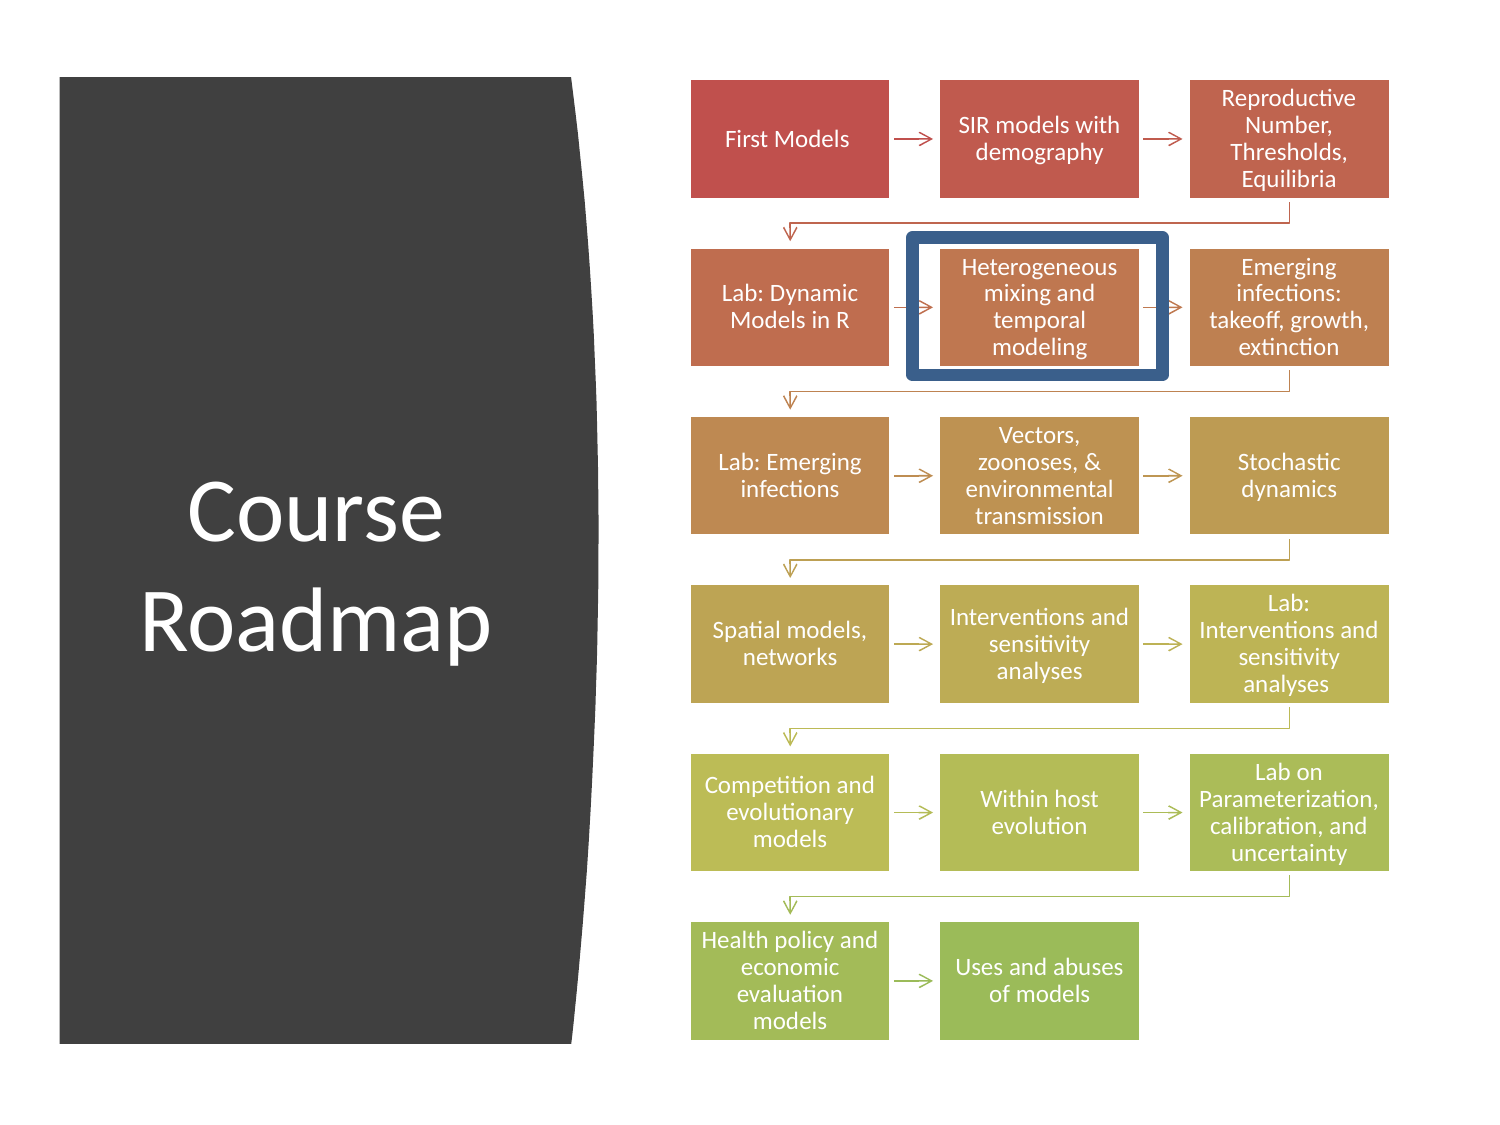

First Models

SIR models with demography

Reproductive Number, Thresholds, Equilibria

Lab: Dynamic Models in R

Heterogeneous mixing and temporal modeling

Emerging infections: takeoff, growth, extinction

Lab: Emerging infections

Vectors, zoonoses, & environmental transmission

Stochastic dynamics

Spatial models, networks

Interventions and sensitivity analyses

Lab: Interventions and sensitivity analyses

Competition and evolutionary models

Within host evolution

Lab on Parameterization, calibration, and uncertainty

Health policy and economic evaluation models
Uses and abuses of models

# Course Roadmap